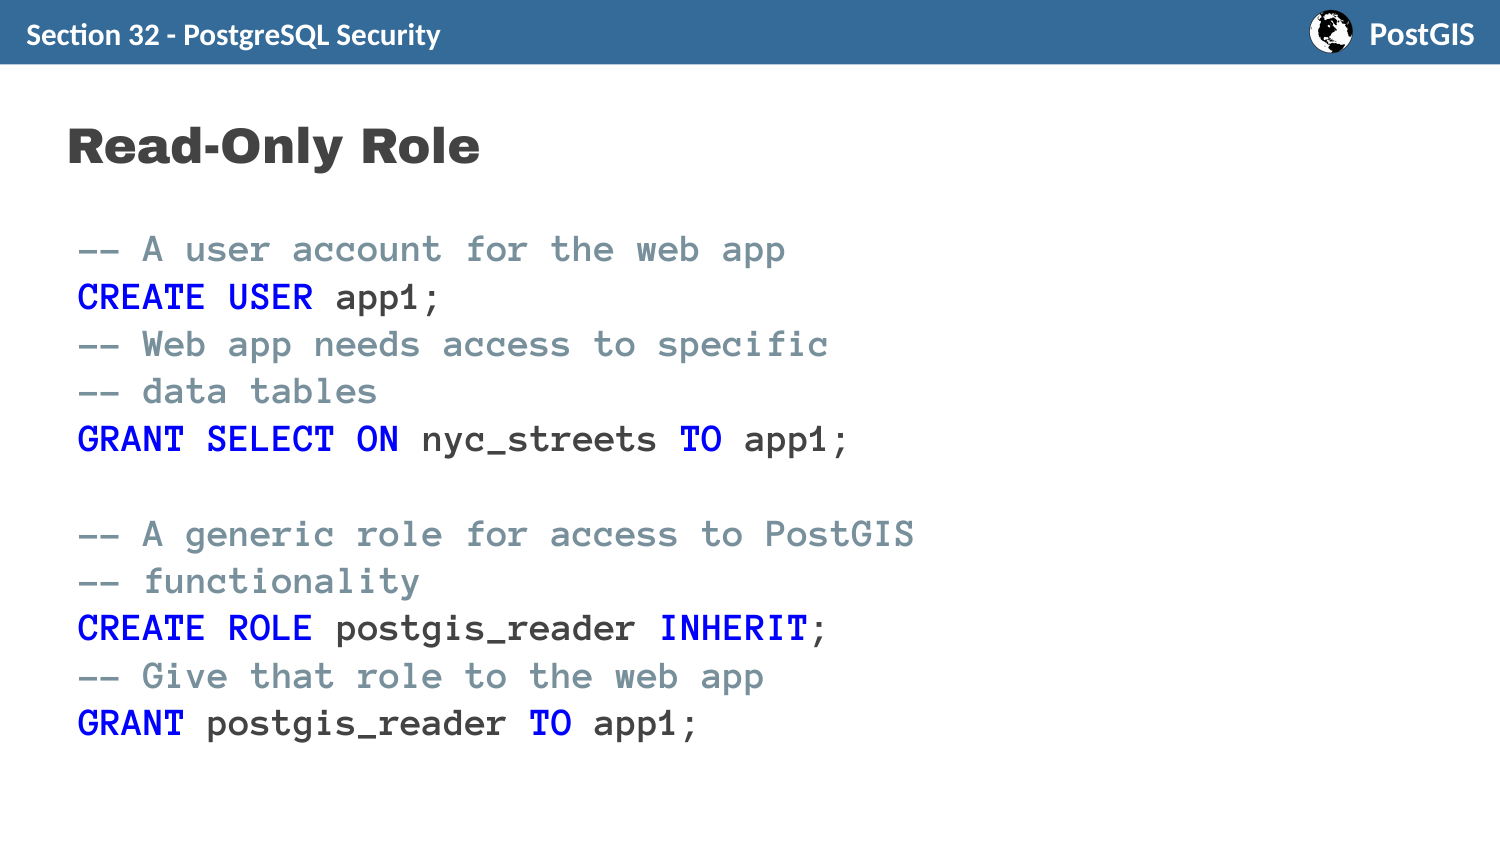

Section 32 - PostgreSQL Security
# Read-Only Role
-- A user account for the web app
CREATE USER app1;
-- Web app needs access to specific
-- data tables
GRANT SELECT ON nyc_streets TO app1;

-- A generic role for access to PostGIS
-- functionality
CREATE ROLE postgis_reader INHERIT;
-- Give that role to the web app
GRANT postgis_reader TO app1;